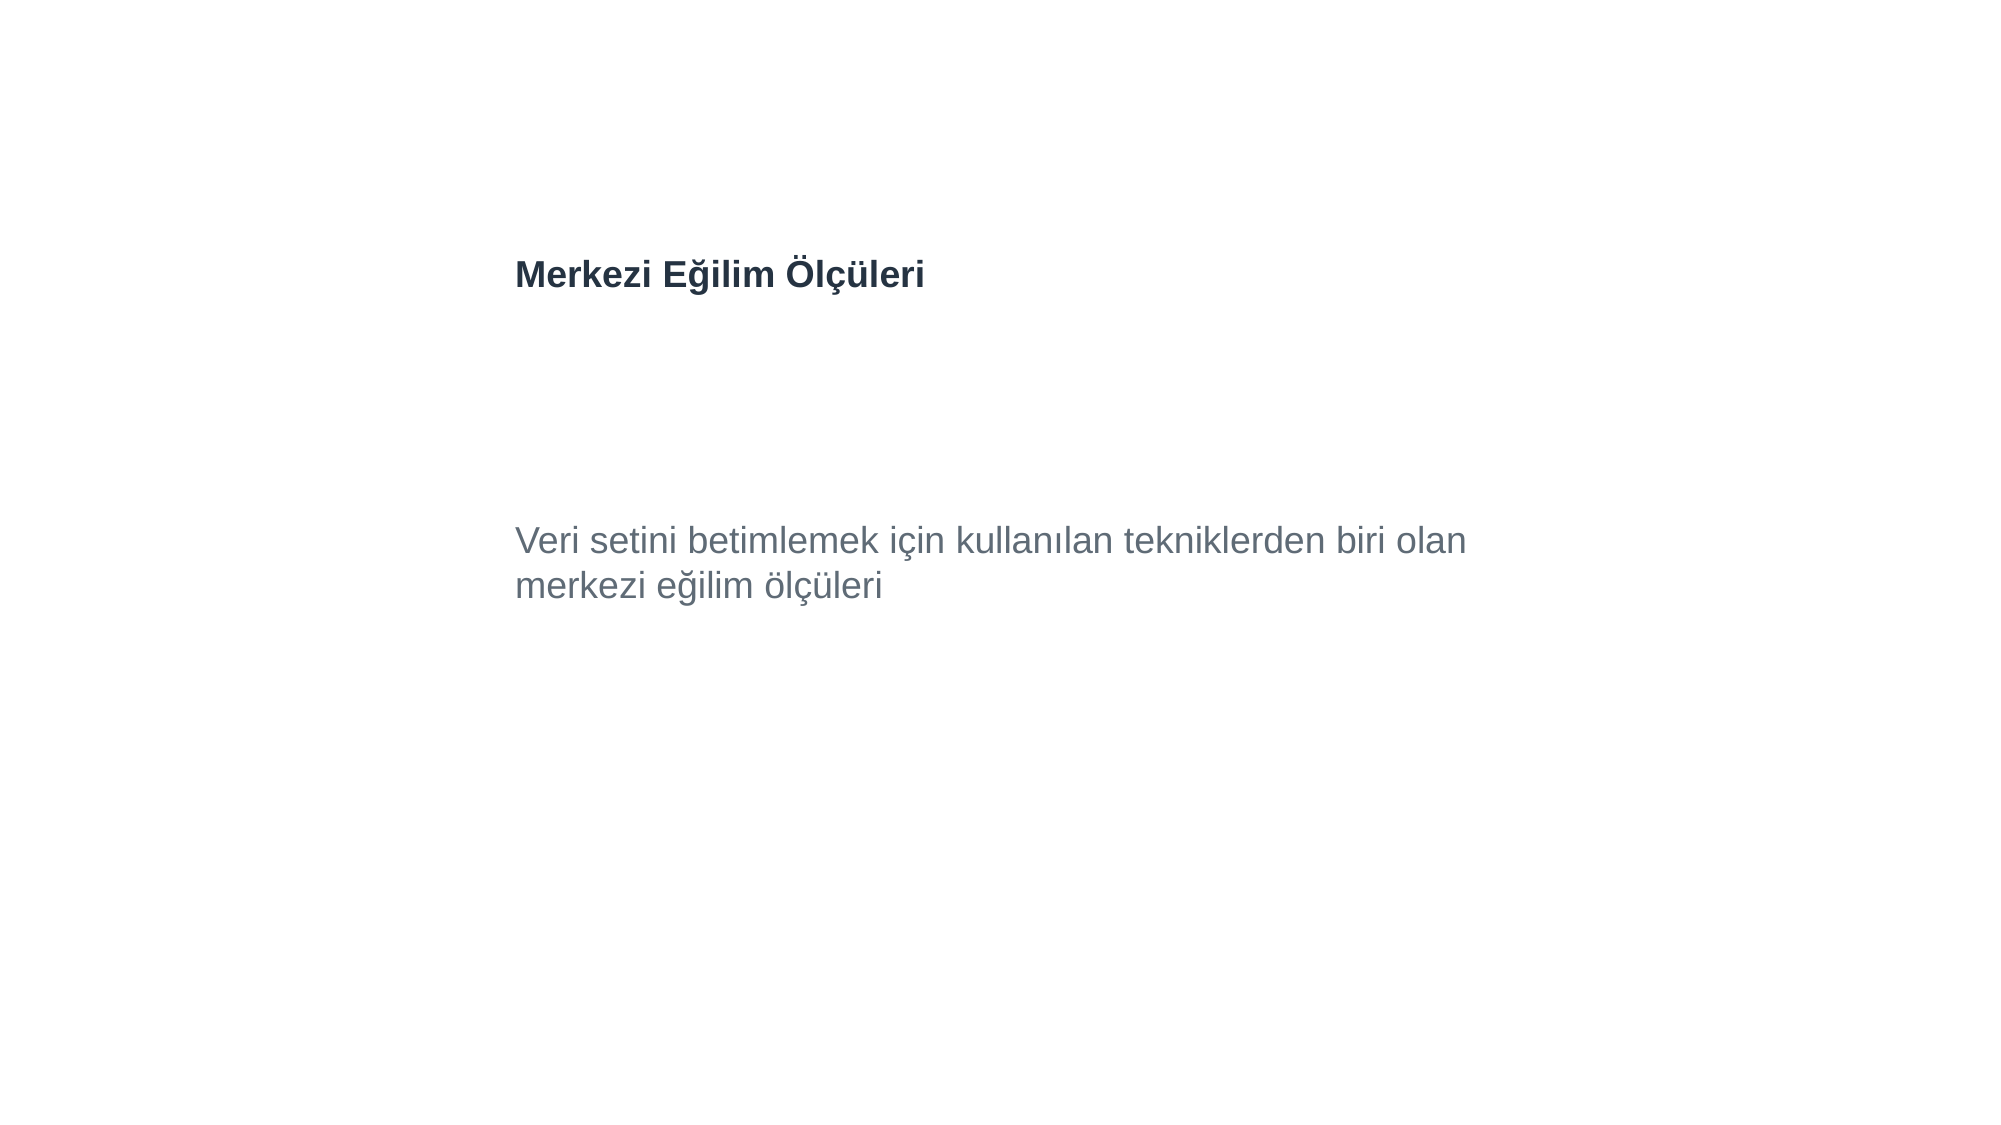

Merkezi Eğilim Ölçüleri
Veri setini betimlemek için kullanılan tekniklerden biri olan merkezi eğilim ölçüleri